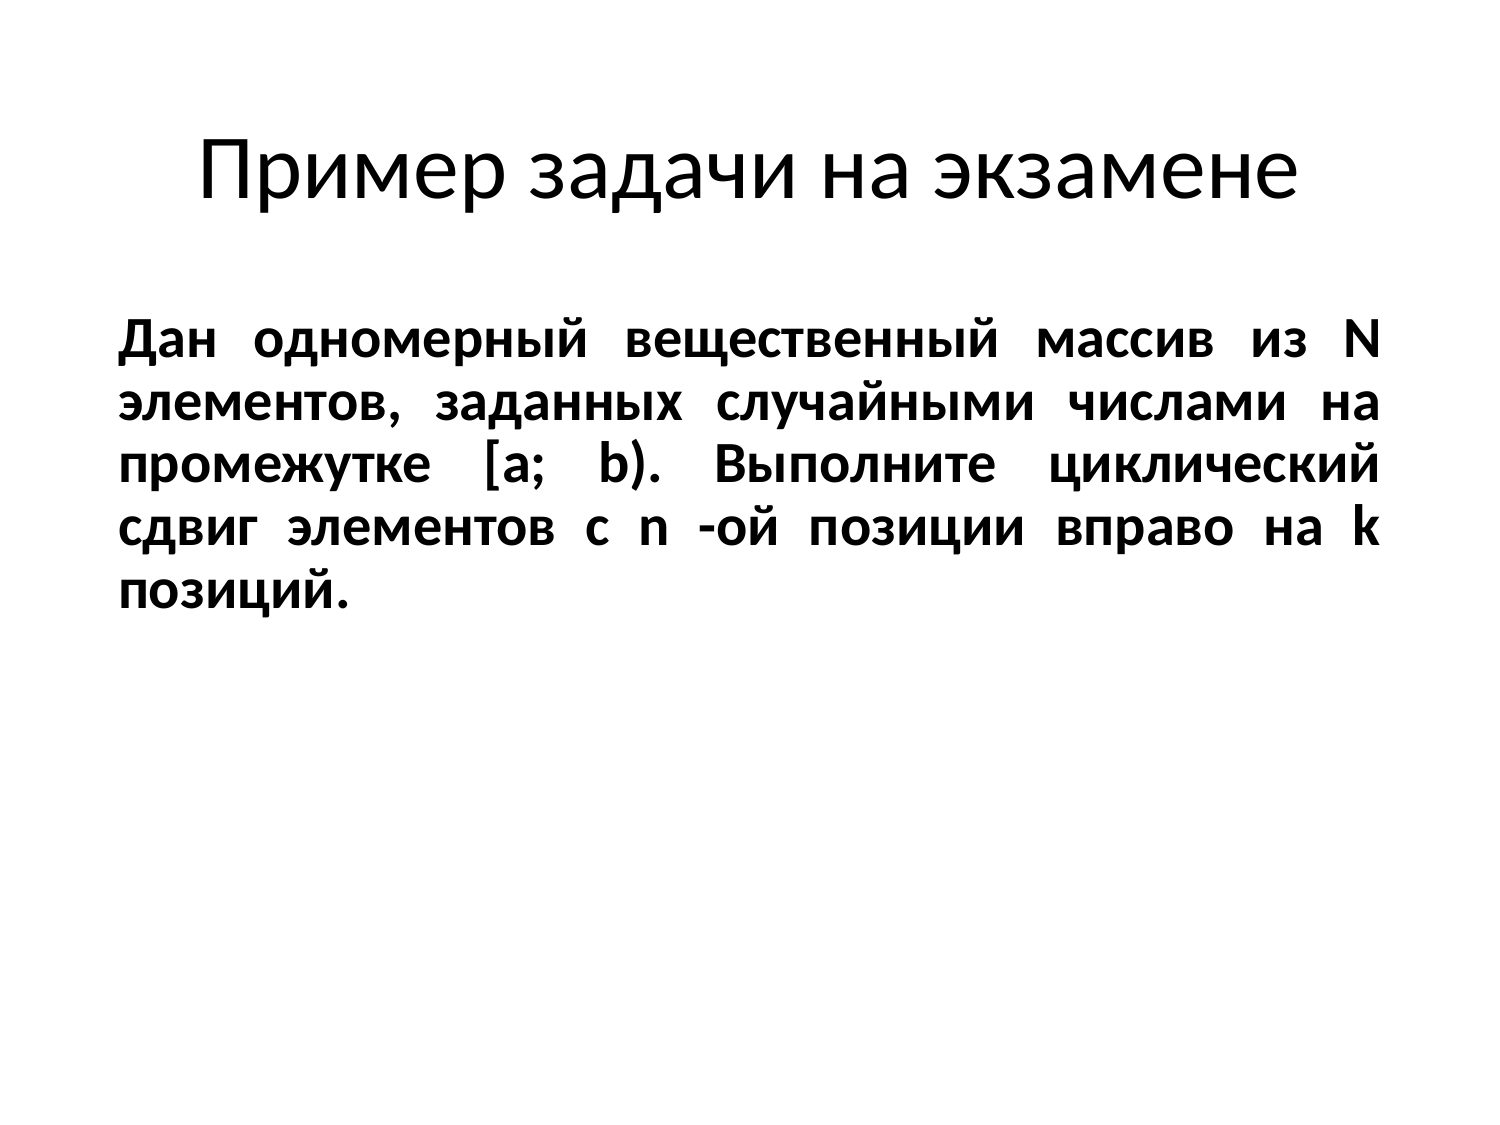

# Пример задачи на экзамене
Дан одномерный вещественный массив из N элементов, заданных случайными числами на промежутке [a; b). Выполните циклический сдвиг элементов с n -ой позиции вправо на k позиций.